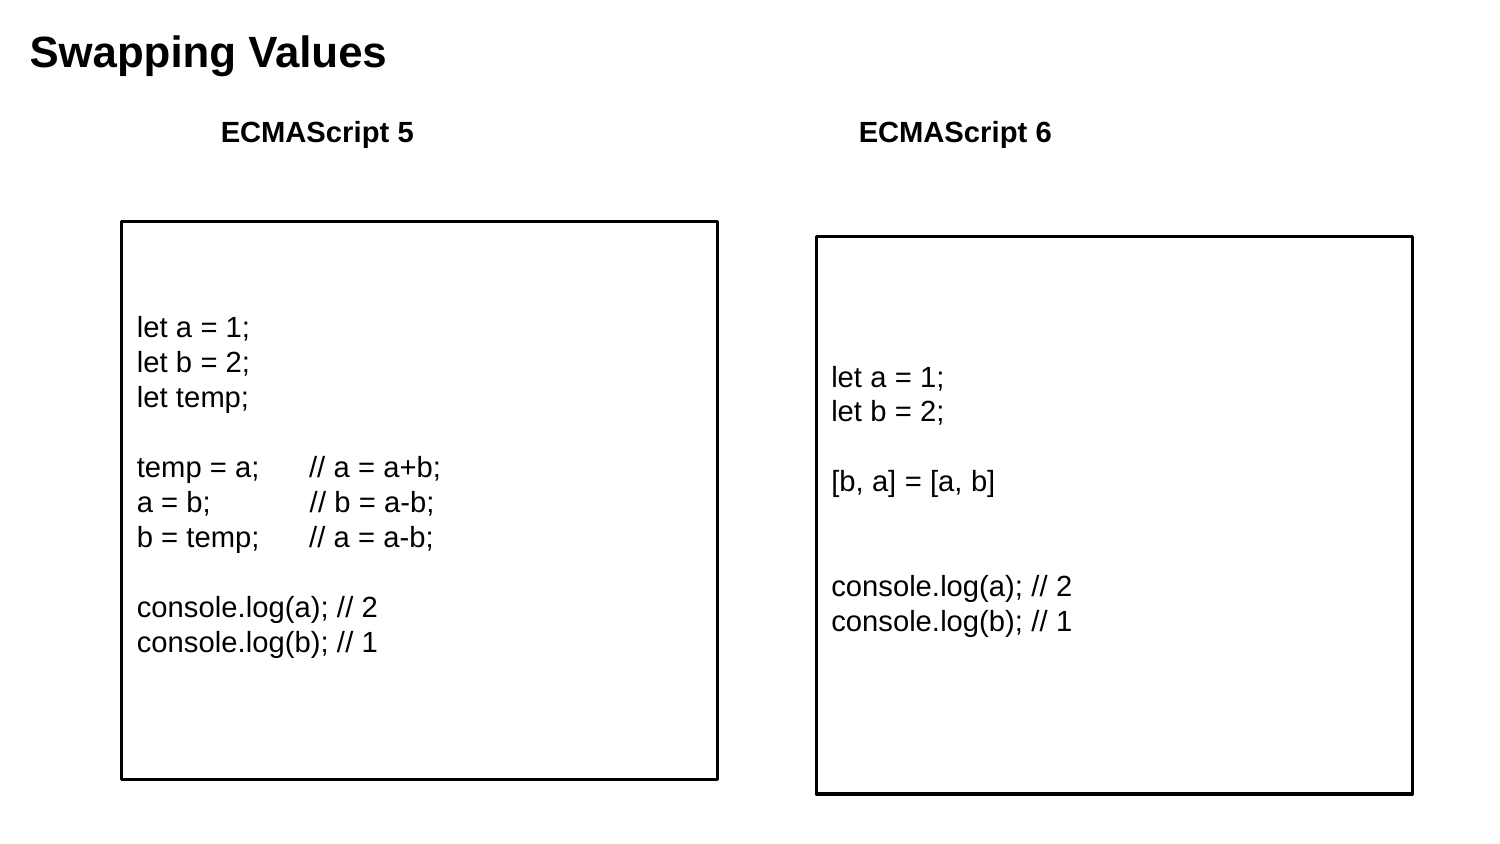

Swapping Values
ECMAScript 5
ECMAScript 6
let a = 1;
let b = 2;
let temp;

temp = a;      // a = a+b;
a = b;            // b = a-b;
b = temp;      // a = a-b;

console.log(a); // 2
console.log(b); // 1

let a = 1;
let b = 2;

[b, a] = [a, b]

console.log(a); // 2
console.log(b); // 1